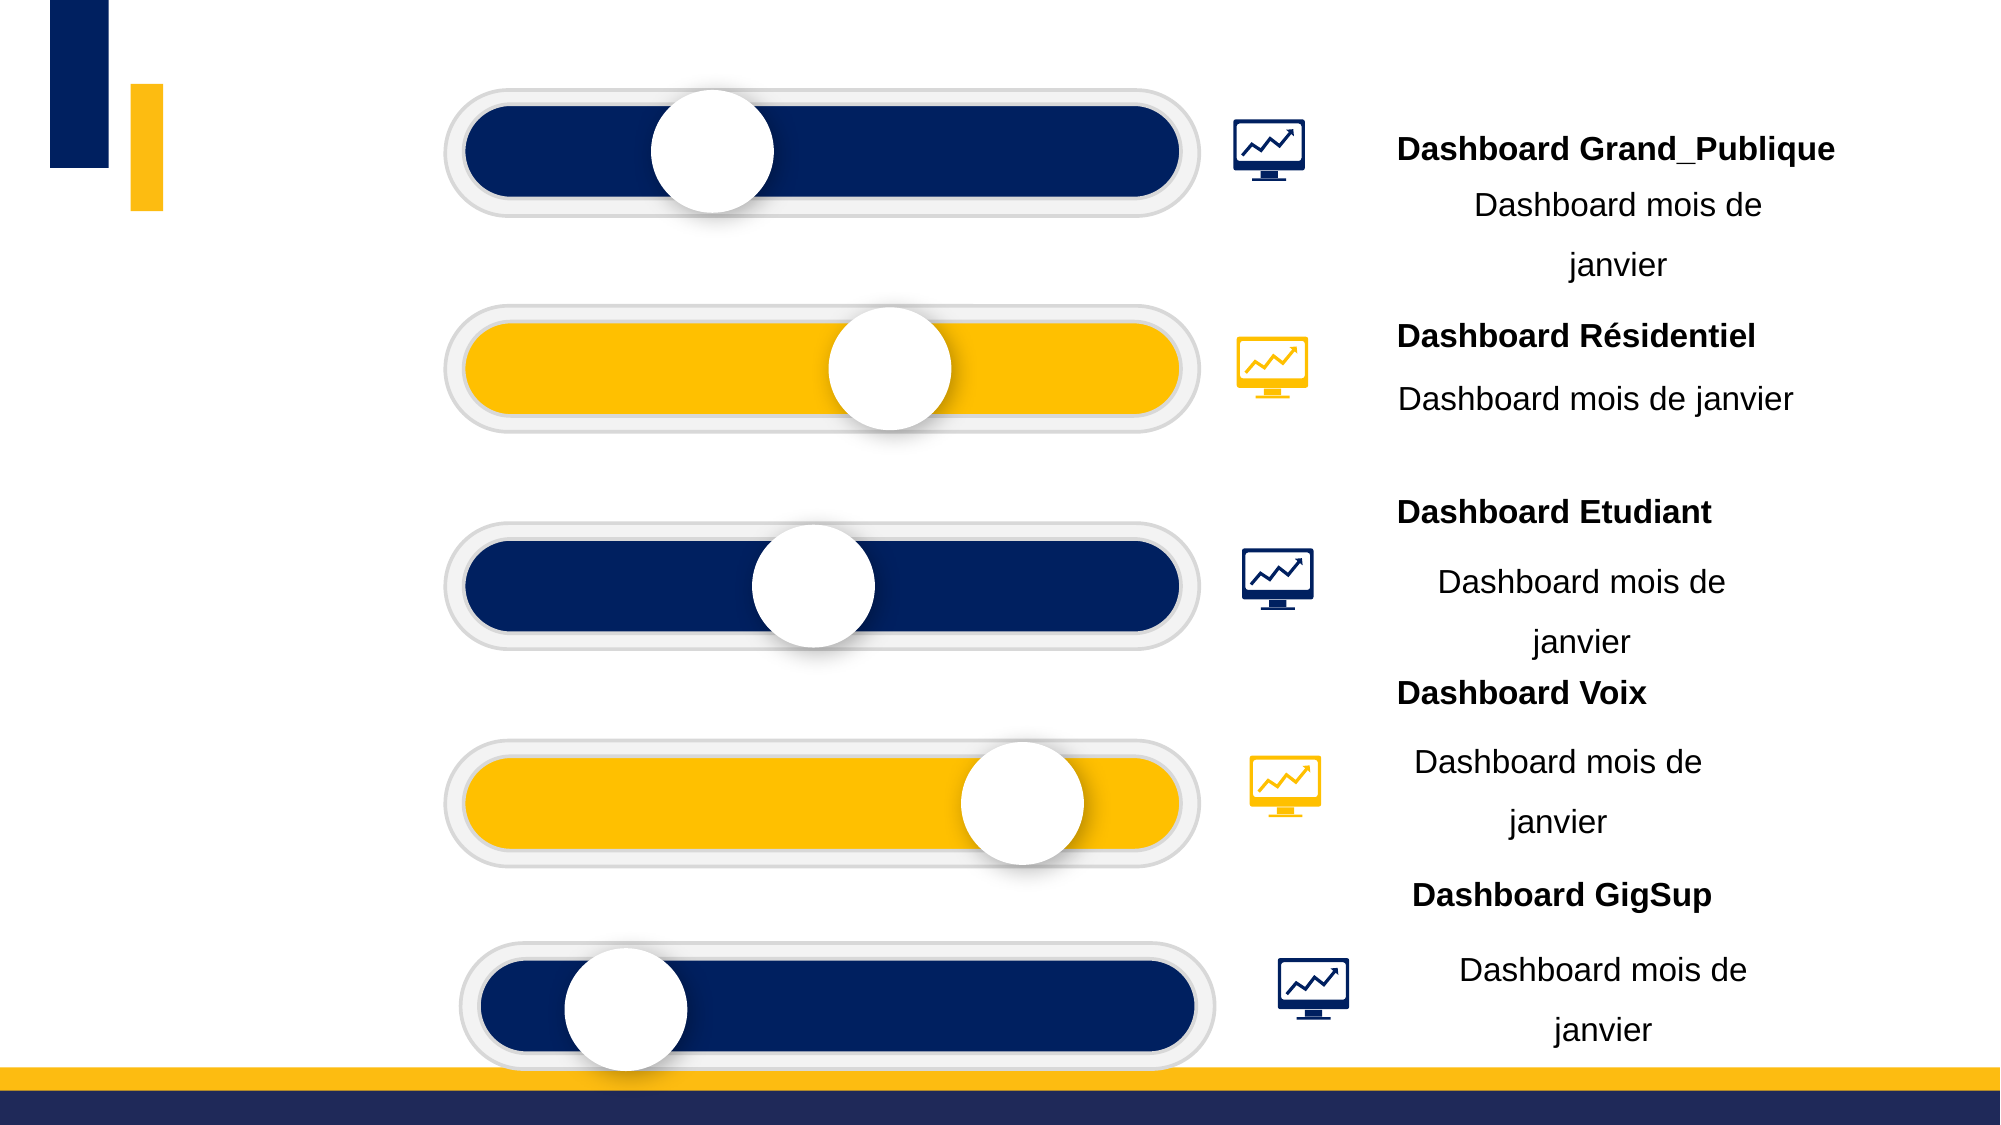

Dashboard Grand_Publique
Dashboard mois de janvier

35%

Dashboard Résidentiel
Dashboard mois de janvier

60%

Dashboard Etudiant
Dashboard mois de janvier

50%

Dashboard Voix
Dashboard mois de janvier

80%
Dashboard GigSup
Dashboard mois de janvier

80%